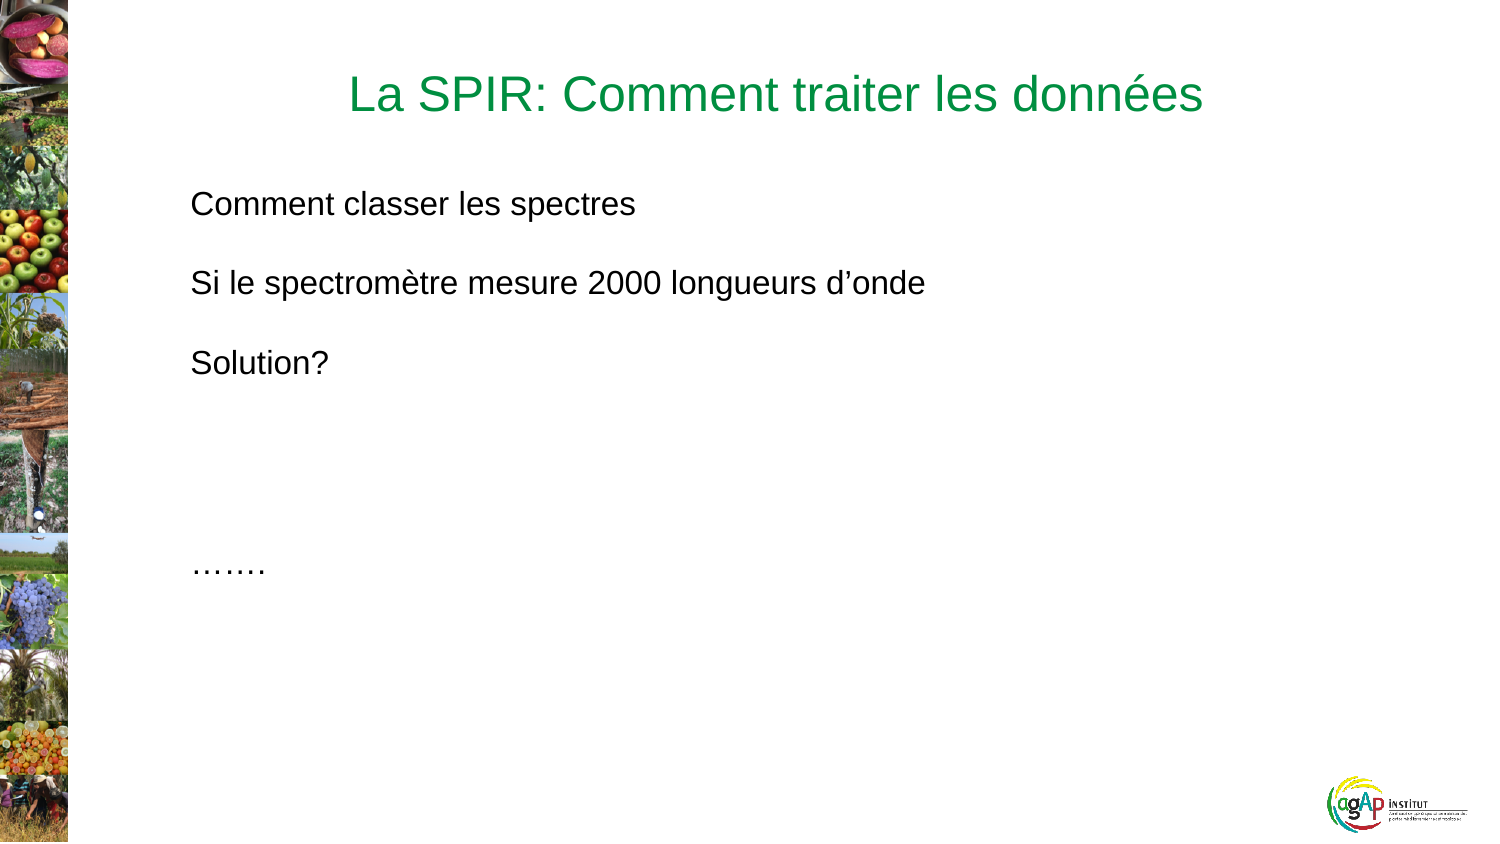

La SPIR: Comment traiter les données
Comment classer les spectres

Si le spectromètre mesure 2000 longueurs d’onde

Solution?

…….